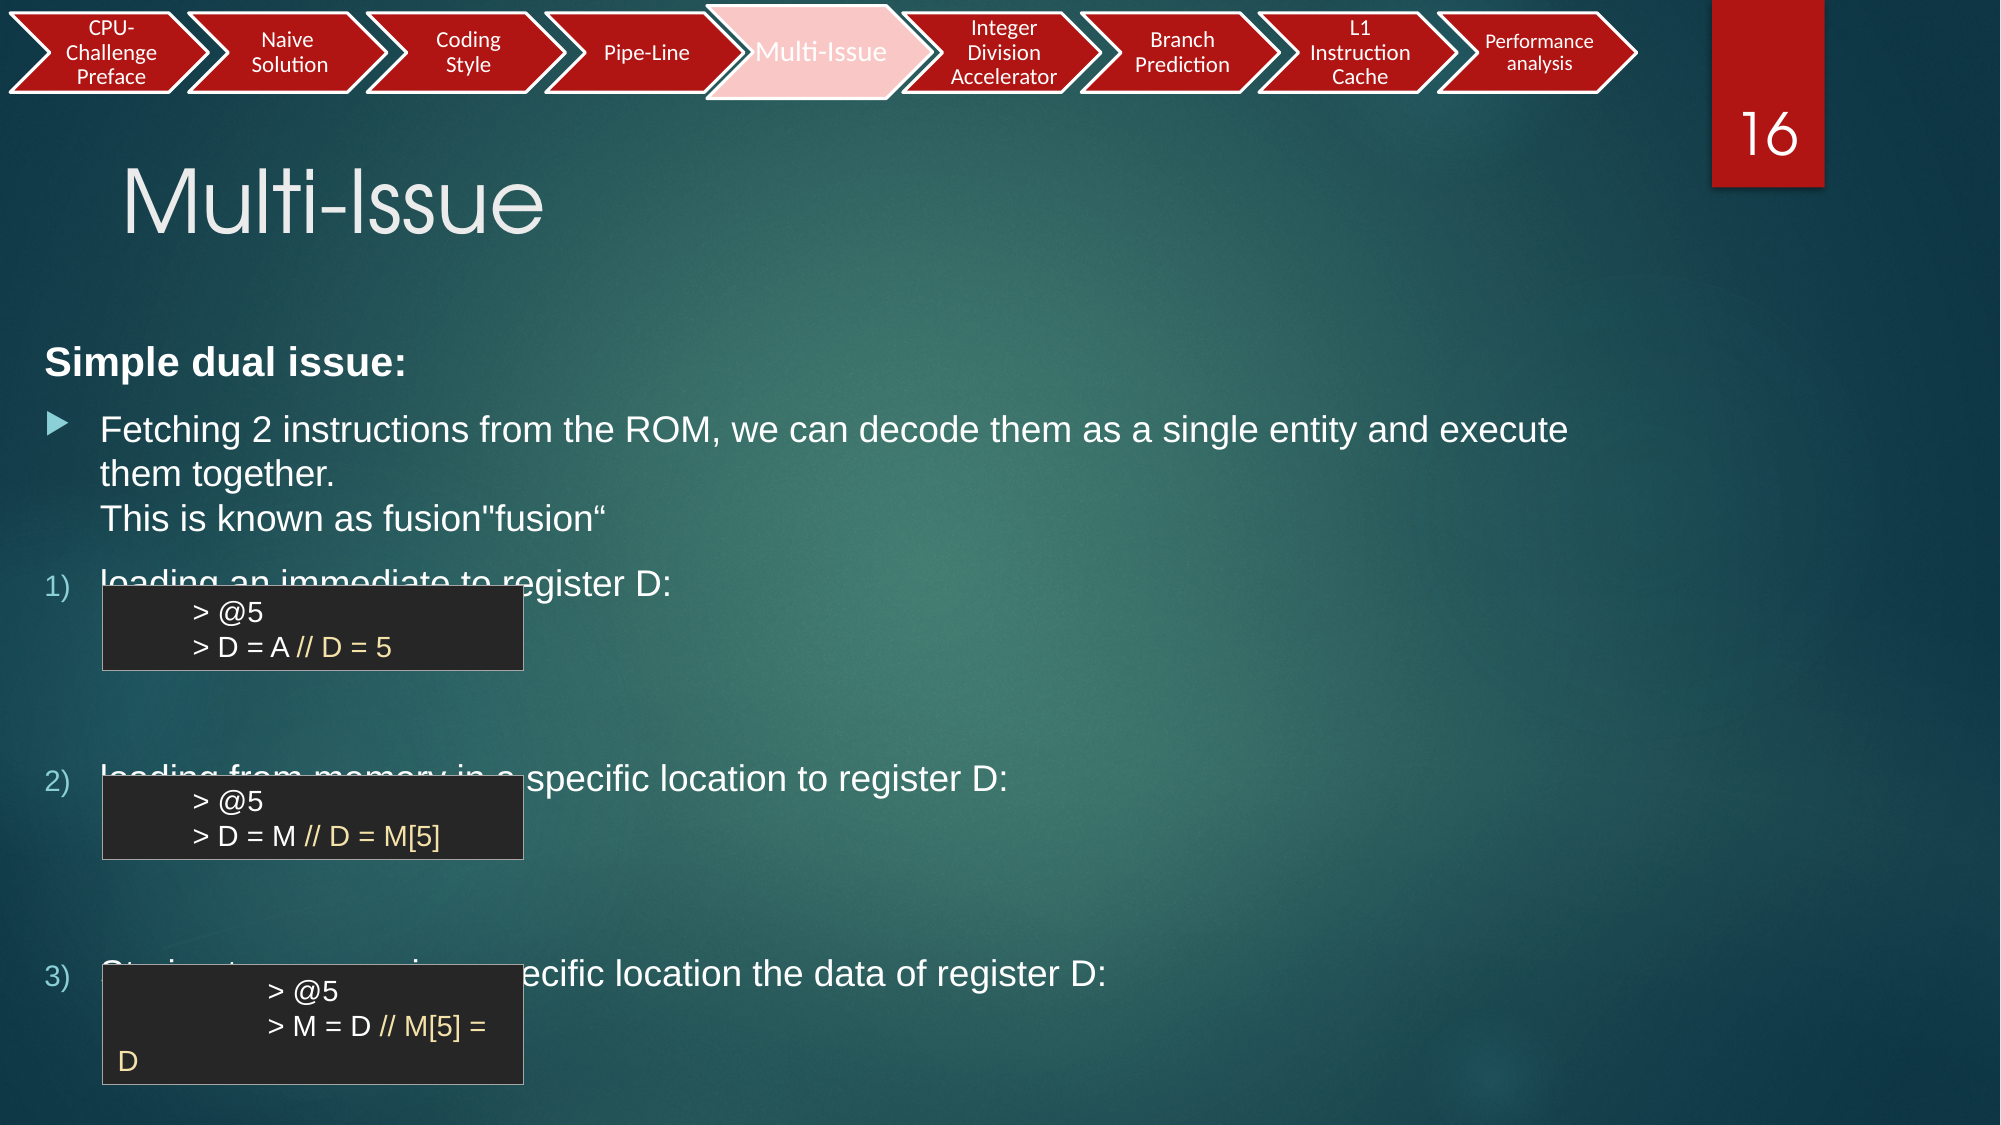

Multi-Issue
16
# Multi-Issue
Simple dual issue:
Fetching 2 instructions from the ROM, we can decode them as a single entity and execute them together.
This is known as fusion"fusion“
loading an immediate to register D:

loading from memory in a specific location to register D:

Storing to memory in a specific location the data of register D:

> @5
> D = A // D = 5
> @5
> D = M // D = M[5]
	> @5
	> M = D // M[5] = D